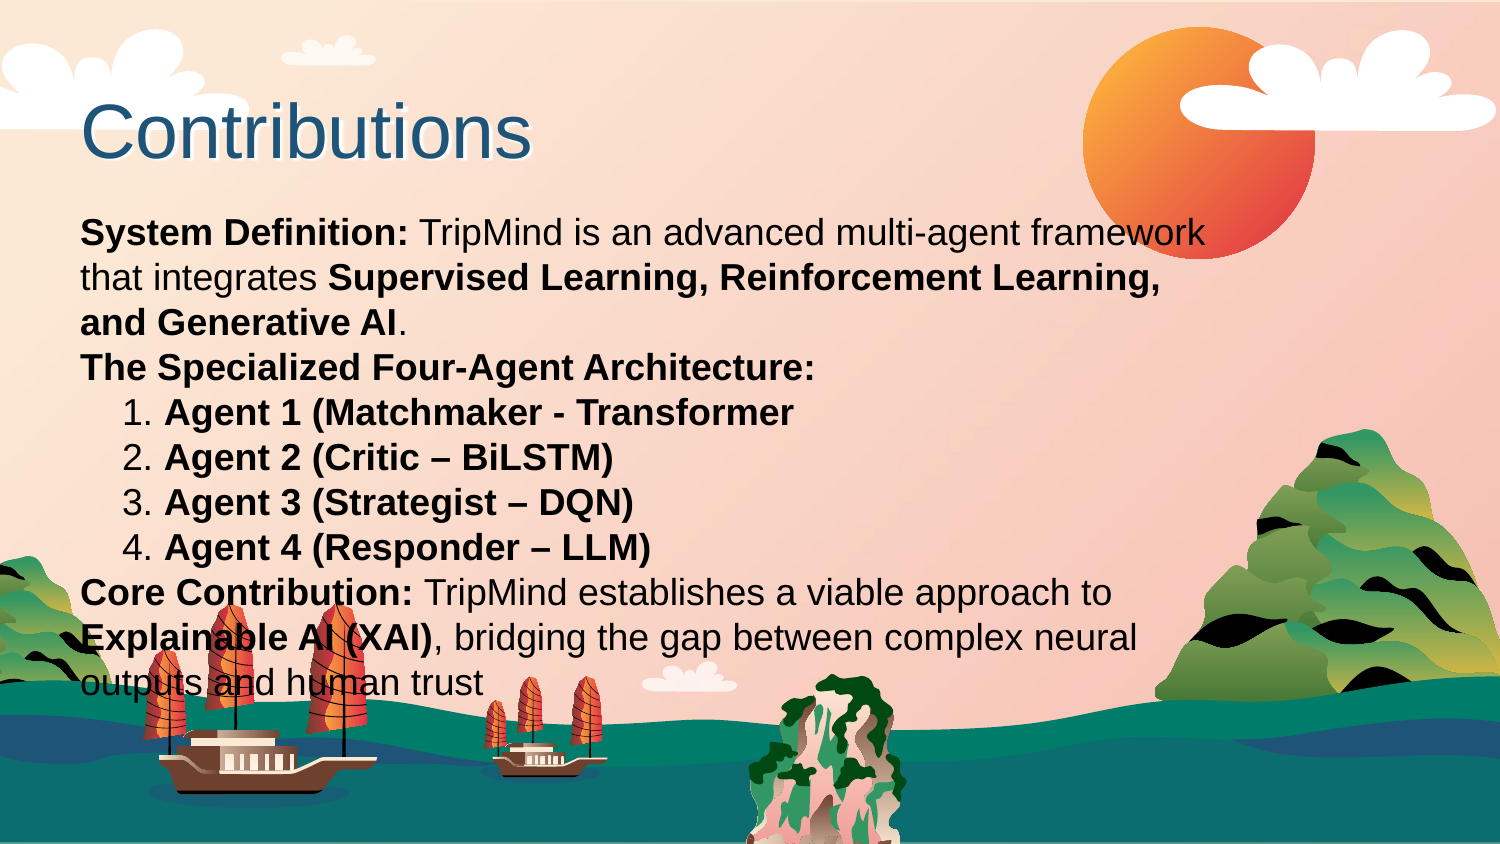

# Contributions
System Definition: TripMind is an advanced multi-agent framework that integrates Supervised Learning, Reinforcement Learning, and Generative AI.
The Specialized Four-Agent Architecture:
    1. Agent 1 (Matchmaker - Transformer
    2. Agent 2 (Critic – BiLSTM)
    3. Agent 3 (Strategist – DQN)
    4. Agent 4 (Responder – LLM)
Core Contribution: TripMind establishes a viable approach to Explainable AI (XAI), bridging the gap between complex neural outputs and human trust